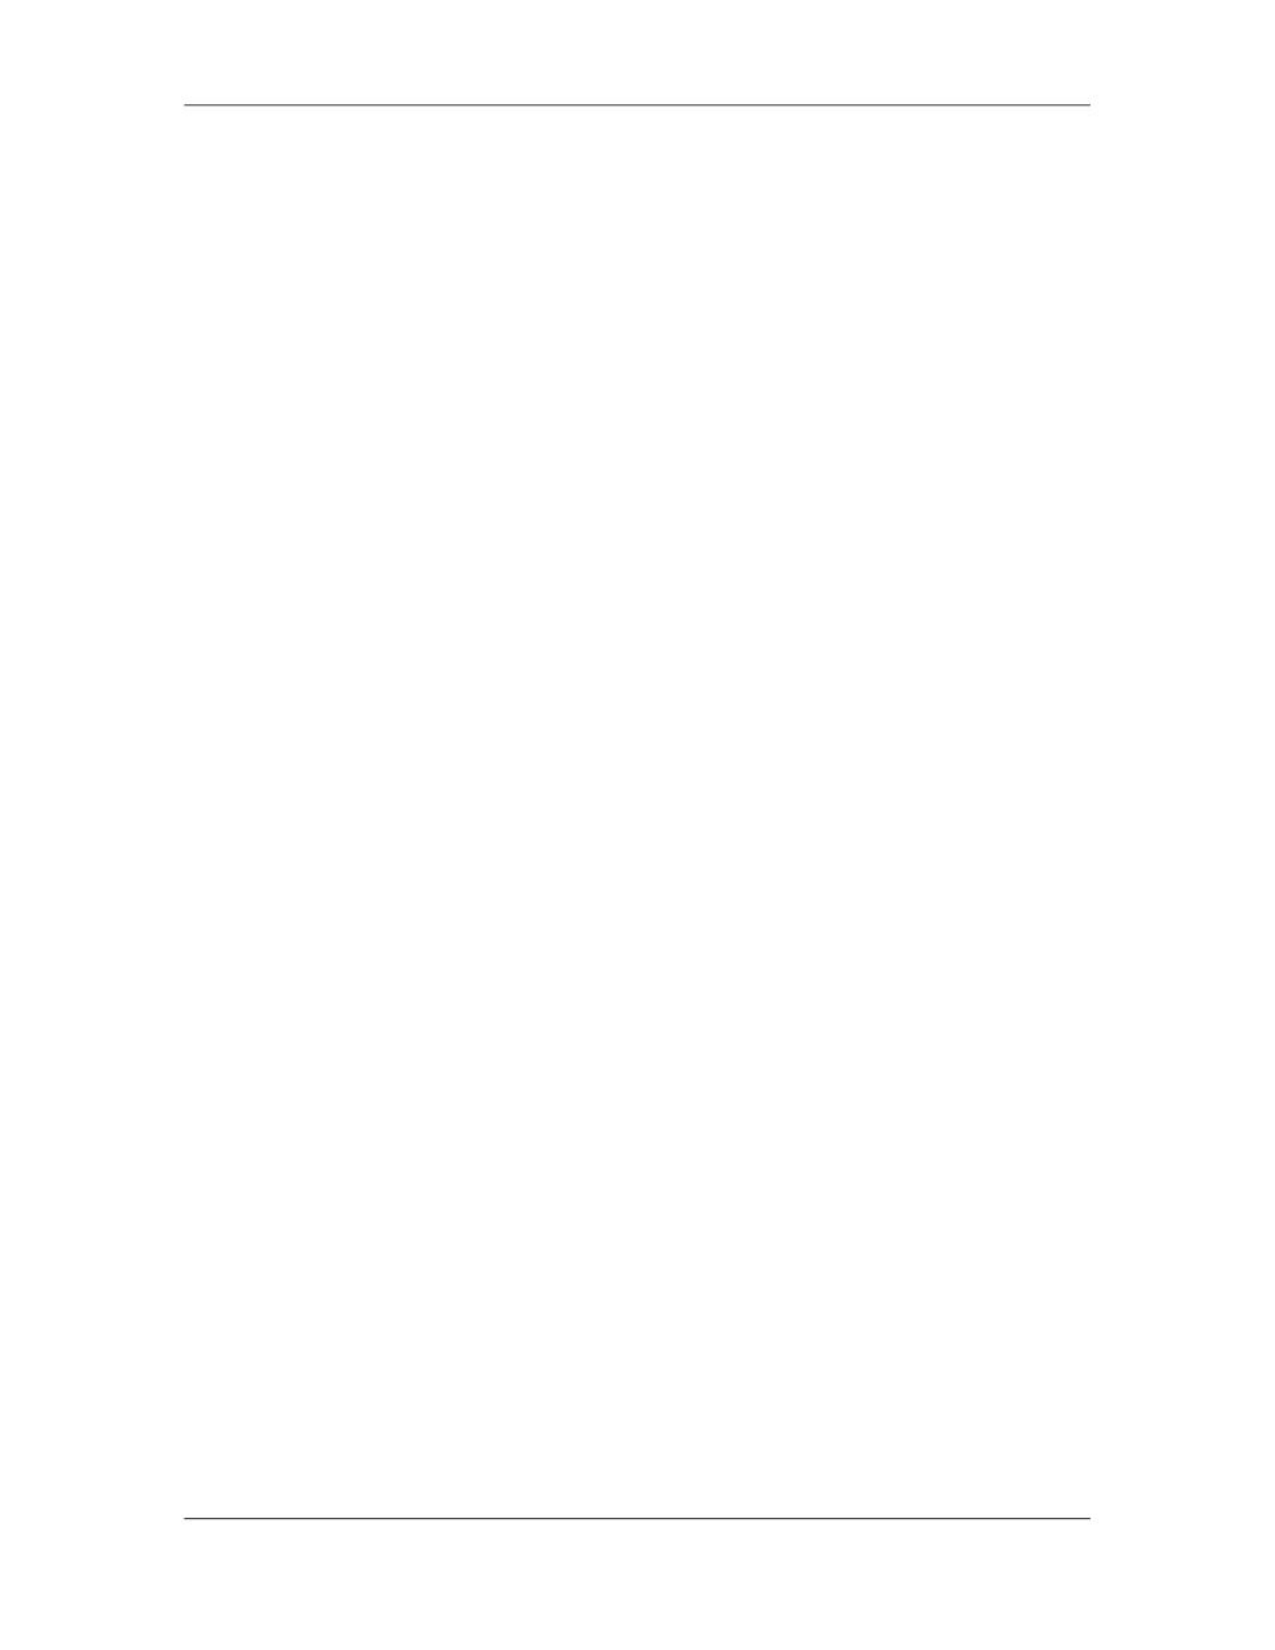

Software Project Management (CS615)

																																																																																																									The quality of two products can be compared, and it is perfectly acceptable to

																																																																																																									claim that the quality of one product is greater than the quality of another. It is
																																																																																																									also acceptable to measure quality and deduce the extent of expected faults based

																																																																																																									on the measured result.

																																																																																																									The set of measurable values associated with the quality of a product is referred to
																																																																																																									as the product's quality metrics. Software quality metrics can be used to determine

																																																																																																									the extent to which a software product meets its requirements. The use of quality
																																																																																																									metrics increases the objectivity of the evaluation of product quality. Human

																																																																																																									evaluation of quality is subjective, and is therefore a possible source of
																																																																																																									disagreement, particularly between customer and developer.

																																																																																																									A number of methods for establishing software quality metrics are currently being

																																																																																																									developed, though no generally accepted standard has yet emerged. For example,
																																																																																																									an initial draft of IEEE Std-1061 (1990) includes a detailed discussion of software

																																																																																																									quality metrics in general, including a suggested methodology for applying
																																																																																																									metrics, and many examples and guidelines. Quality metrics, once defined, do

																																																																																																									indeed increase objectivity, but the definition itself is not necessarily objective
																																																																																																									and greatly depends upon the needs of the organization that produces the

																																																																																																									definition.

																																																																																																									The basic approach for applying software quality metrics requires:

																																																																																																									•										The identification of all required software quality attributes. This is usually

																																																																																																																								derived from the software requirements specification.
																																																																																																									•										Determinations of measurable values to be associated with each quality
																																																																																																																								attribute. A description of the method by which each measurable value will be
																																																																																																																								measured.
																																																																																																									•										A procedure for documenting the results of measuring the quality of the

																																																																																																																								software product.

																																																																																																									A set of many values can be used to determine the overall quality of a software
																																																																																																									product. However, a single measure can be created to represent the overall quality

																																																																																																									of the software product. This requires:

																																																																																																									•										A weighted method for combining the measured quality attributes into a
																																																																																																																								single measure of quality for the product.

																																																																																																									Some examples of software metrics are:

																																																																																																									Reliability: 	The percentage of time that the system is successfully operational

																																																																																																									(e.g. 23 out of 24 hours produces: 100 x (23/24) percent)

																																																																																																									Recoverability: The amount of time it takes for the system to recover after failure
																																																																																																									(e.g. 1hour to reload from backups and 30 minutes to reinitialize the system)

																																																																																						                                                                                                                                 367

																																																																																																																																																																																						© Copyright Virtual University of Pakistan